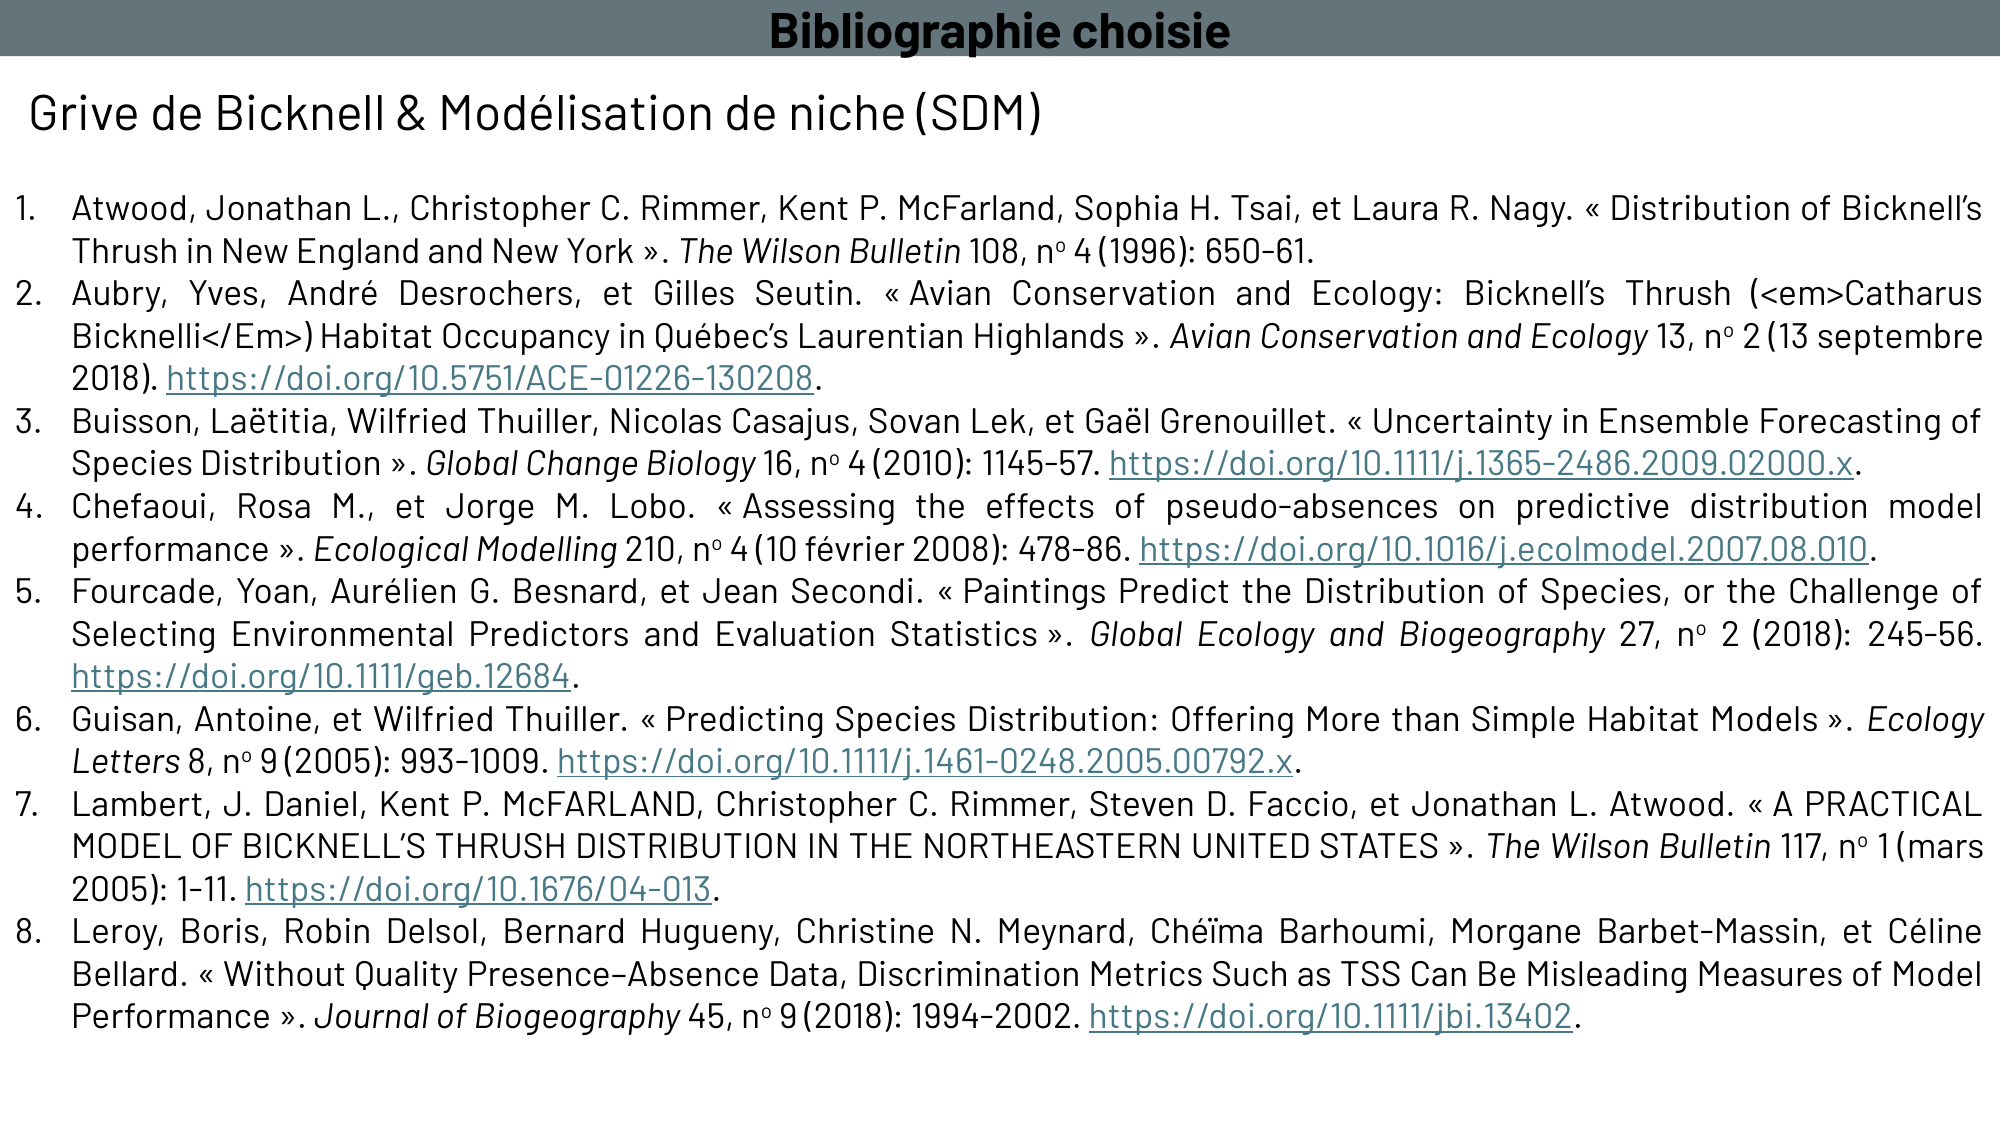

Bibliographie choisie
Grive de Bicknell & Modélisation de niche (SDM)
Atwood, Jonathan L., Christopher C. Rimmer, Kent P. McFarland, Sophia H. Tsai, et Laura R. Nagy. « Distribution of Bicknell’s Thrush in New England and New York ». The Wilson Bulletin 108, no 4 (1996): 650‑61.
Aubry, Yves, André Desrochers, et Gilles Seutin. « Avian Conservation and Ecology: Bicknell’s Thrush (<em>Catharus Bicknelli</Em>) Habitat Occupancy in Québec’s Laurentian Highlands ». Avian Conservation and Ecology 13, no 2 (13 septembre 2018). https://doi.org/10.5751/ACE-01226-130208.
Buisson, Laëtitia, Wilfried Thuiller, Nicolas Casajus, Sovan Lek, et Gaël Grenouillet. « Uncertainty in Ensemble Forecasting of Species Distribution ». Global Change Biology 16, no 4 (2010): 1145‑57. https://doi.org/10.1111/j.1365-2486.2009.02000.x.
Chefaoui, Rosa M., et Jorge M. Lobo. « Assessing the effects of pseudo-absences on predictive distribution model performance ». Ecological Modelling 210, no 4 (10 février 2008): 478‑86. https://doi.org/10.1016/j.ecolmodel.2007.08.010.
Fourcade, Yoan, Aurélien G. Besnard, et Jean Secondi. « Paintings Predict the Distribution of Species, or the Challenge of Selecting Environmental Predictors and Evaluation Statistics ». Global Ecology and Biogeography 27, no 2 (2018): 245‑56. https://doi.org/10.1111/geb.12684.
Guisan, Antoine, et Wilfried Thuiller. « Predicting Species Distribution: Offering More than Simple Habitat Models ». Ecology Letters 8, no 9 (2005): 993‑1009. https://doi.org/10.1111/j.1461-0248.2005.00792.x.
Lambert, J. Daniel, Kent P. McFARLAND, Christopher C. Rimmer, Steven D. Faccio, et Jonathan L. Atwood. « A PRACTICAL MODEL OF BICKNELL’S THRUSH DISTRIBUTION IN THE NORTHEASTERN UNITED STATES ». The Wilson Bulletin 117, no 1 (mars 2005): 1‑11. https://doi.org/10.1676/04-013.
Leroy, Boris, Robin Delsol, Bernard Hugueny, Christine N. Meynard, Chéïma Barhoumi, Morgane Barbet-Massin, et Céline Bellard. « Without Quality Presence–Absence Data, Discrimination Metrics Such as TSS Can Be Misleading Measures of Model Performance ». Journal of Biogeography 45, no 9 (2018): 1994‑2002. https://doi.org/10.1111/jbi.13402.